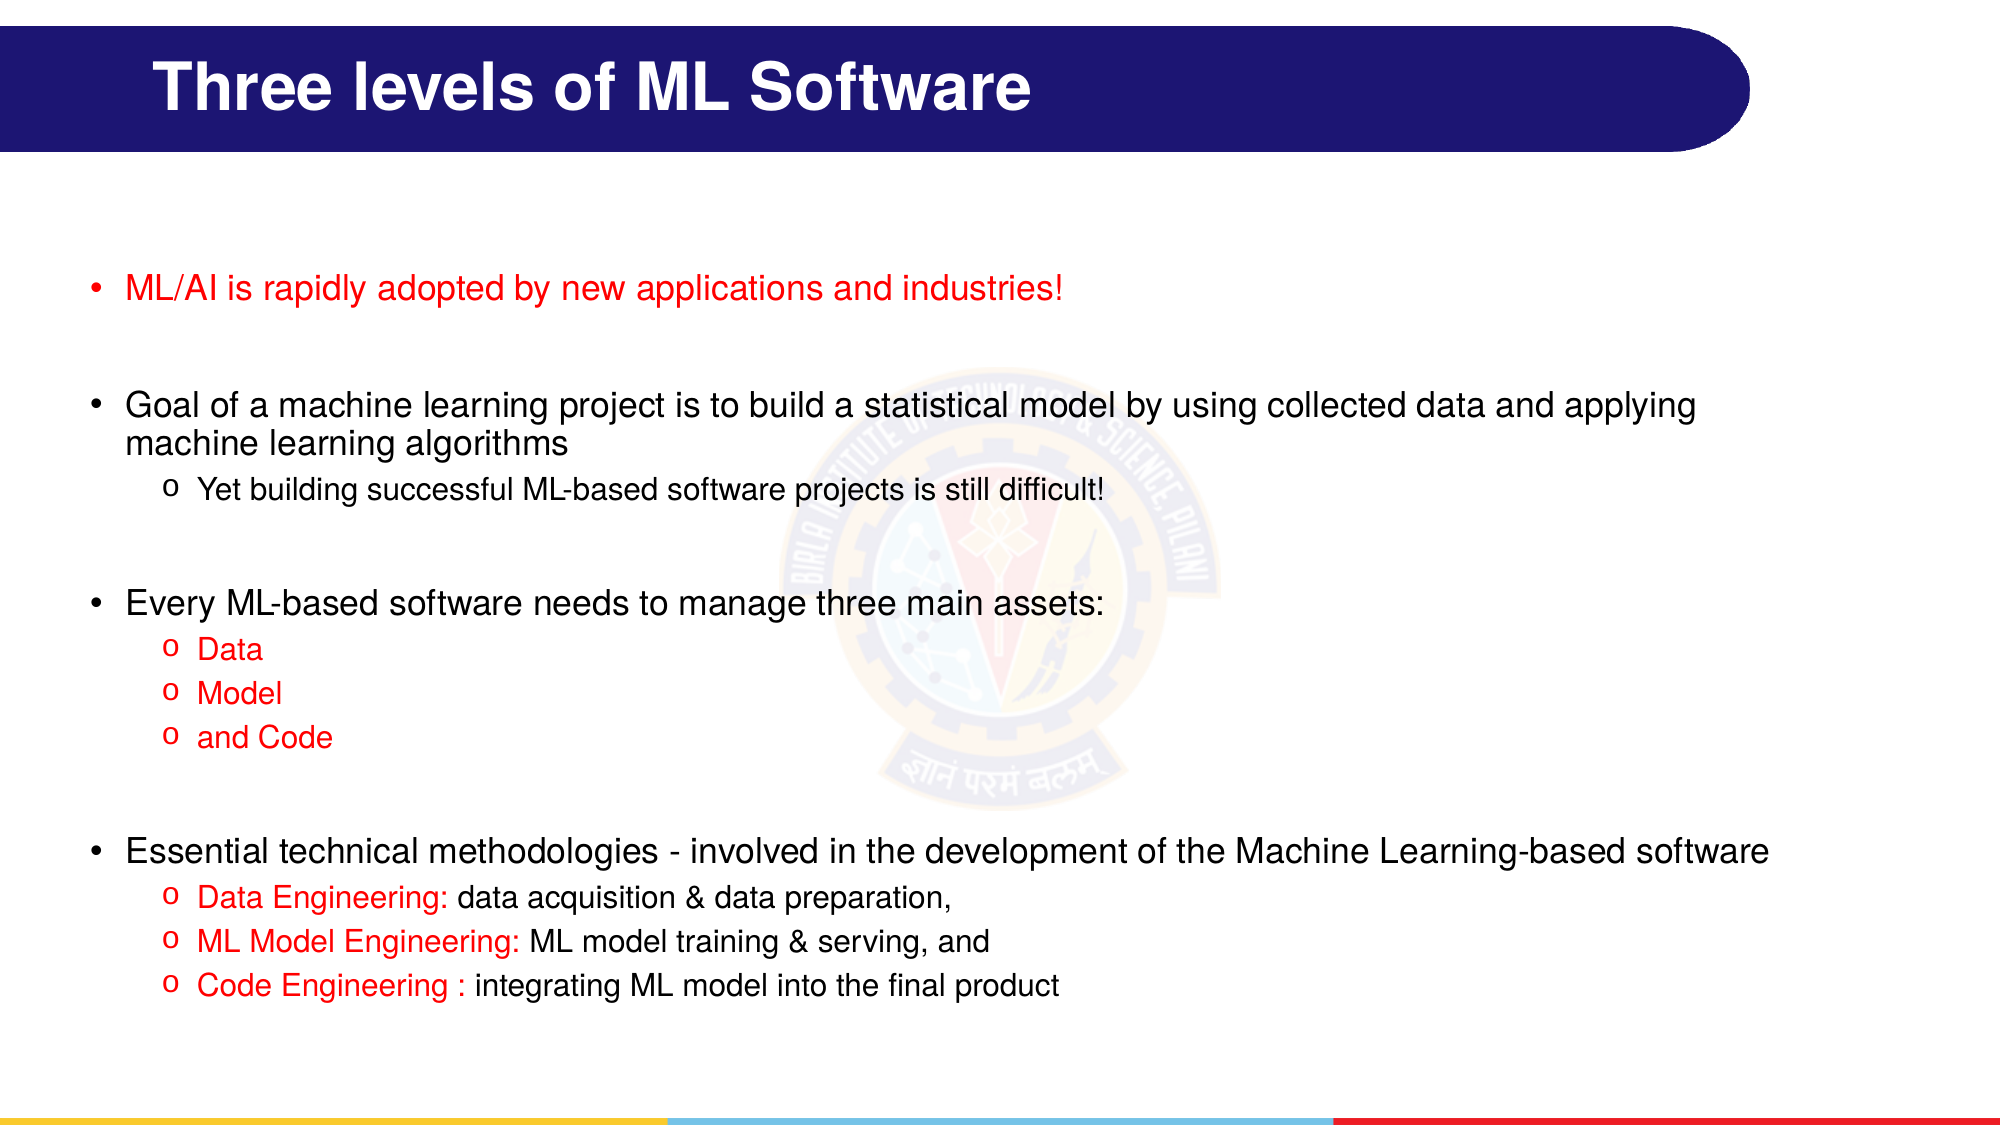

# Three levels of ML Software

ML/AI is rapidly adopted by new applications and industries!

Goal of a machine learning project is to build a statistical model by using collected data and applying machine learning algorithms
Yet building successful ML-based software projects is still difficult!

Every ML-based software needs to manage three main assets:
Data
Model
and Code

Essential technical methodologies - involved in the development of the Machine Learning-based software
Data Engineering: data acquisition & data preparation,
ML Model Engineering: ML model training & serving, and
Code Engineering : integrating ML model into the final product